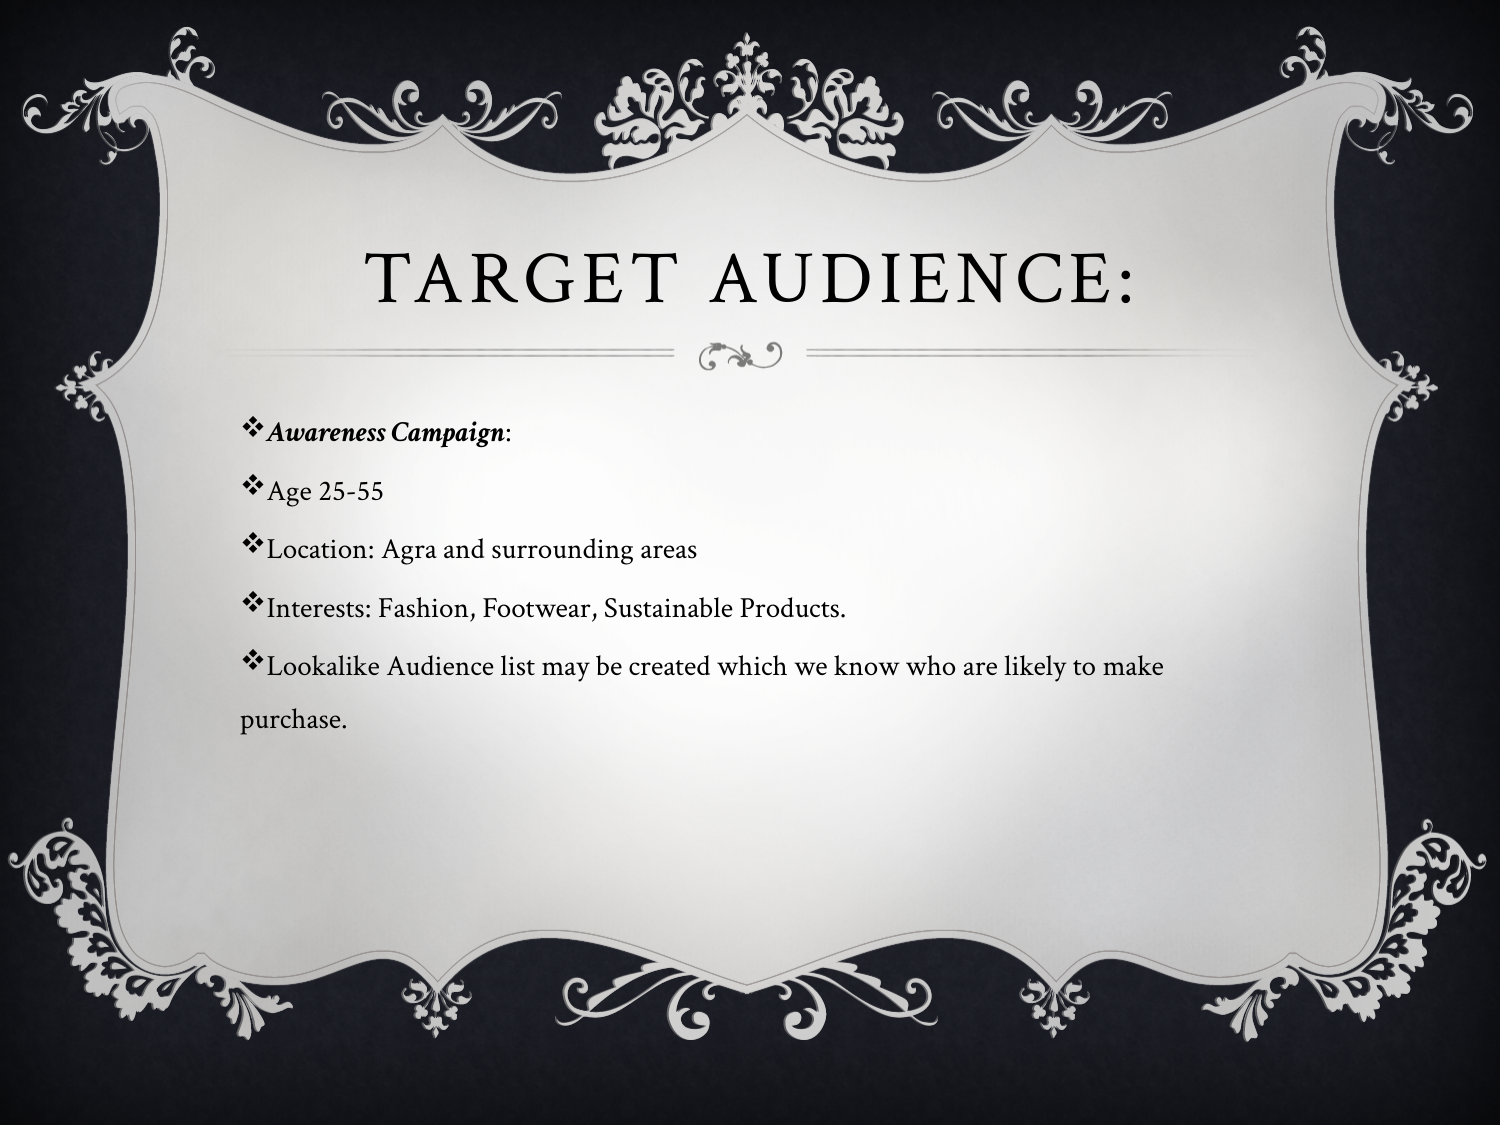

# Target audience:
Awareness Campaign:
Age 25-55
Location: Agra and surrounding areas
Interests: Fashion, Footwear, Sustainable Products.
Lookalike Audience list may be created which we know who are likely to make purchase.